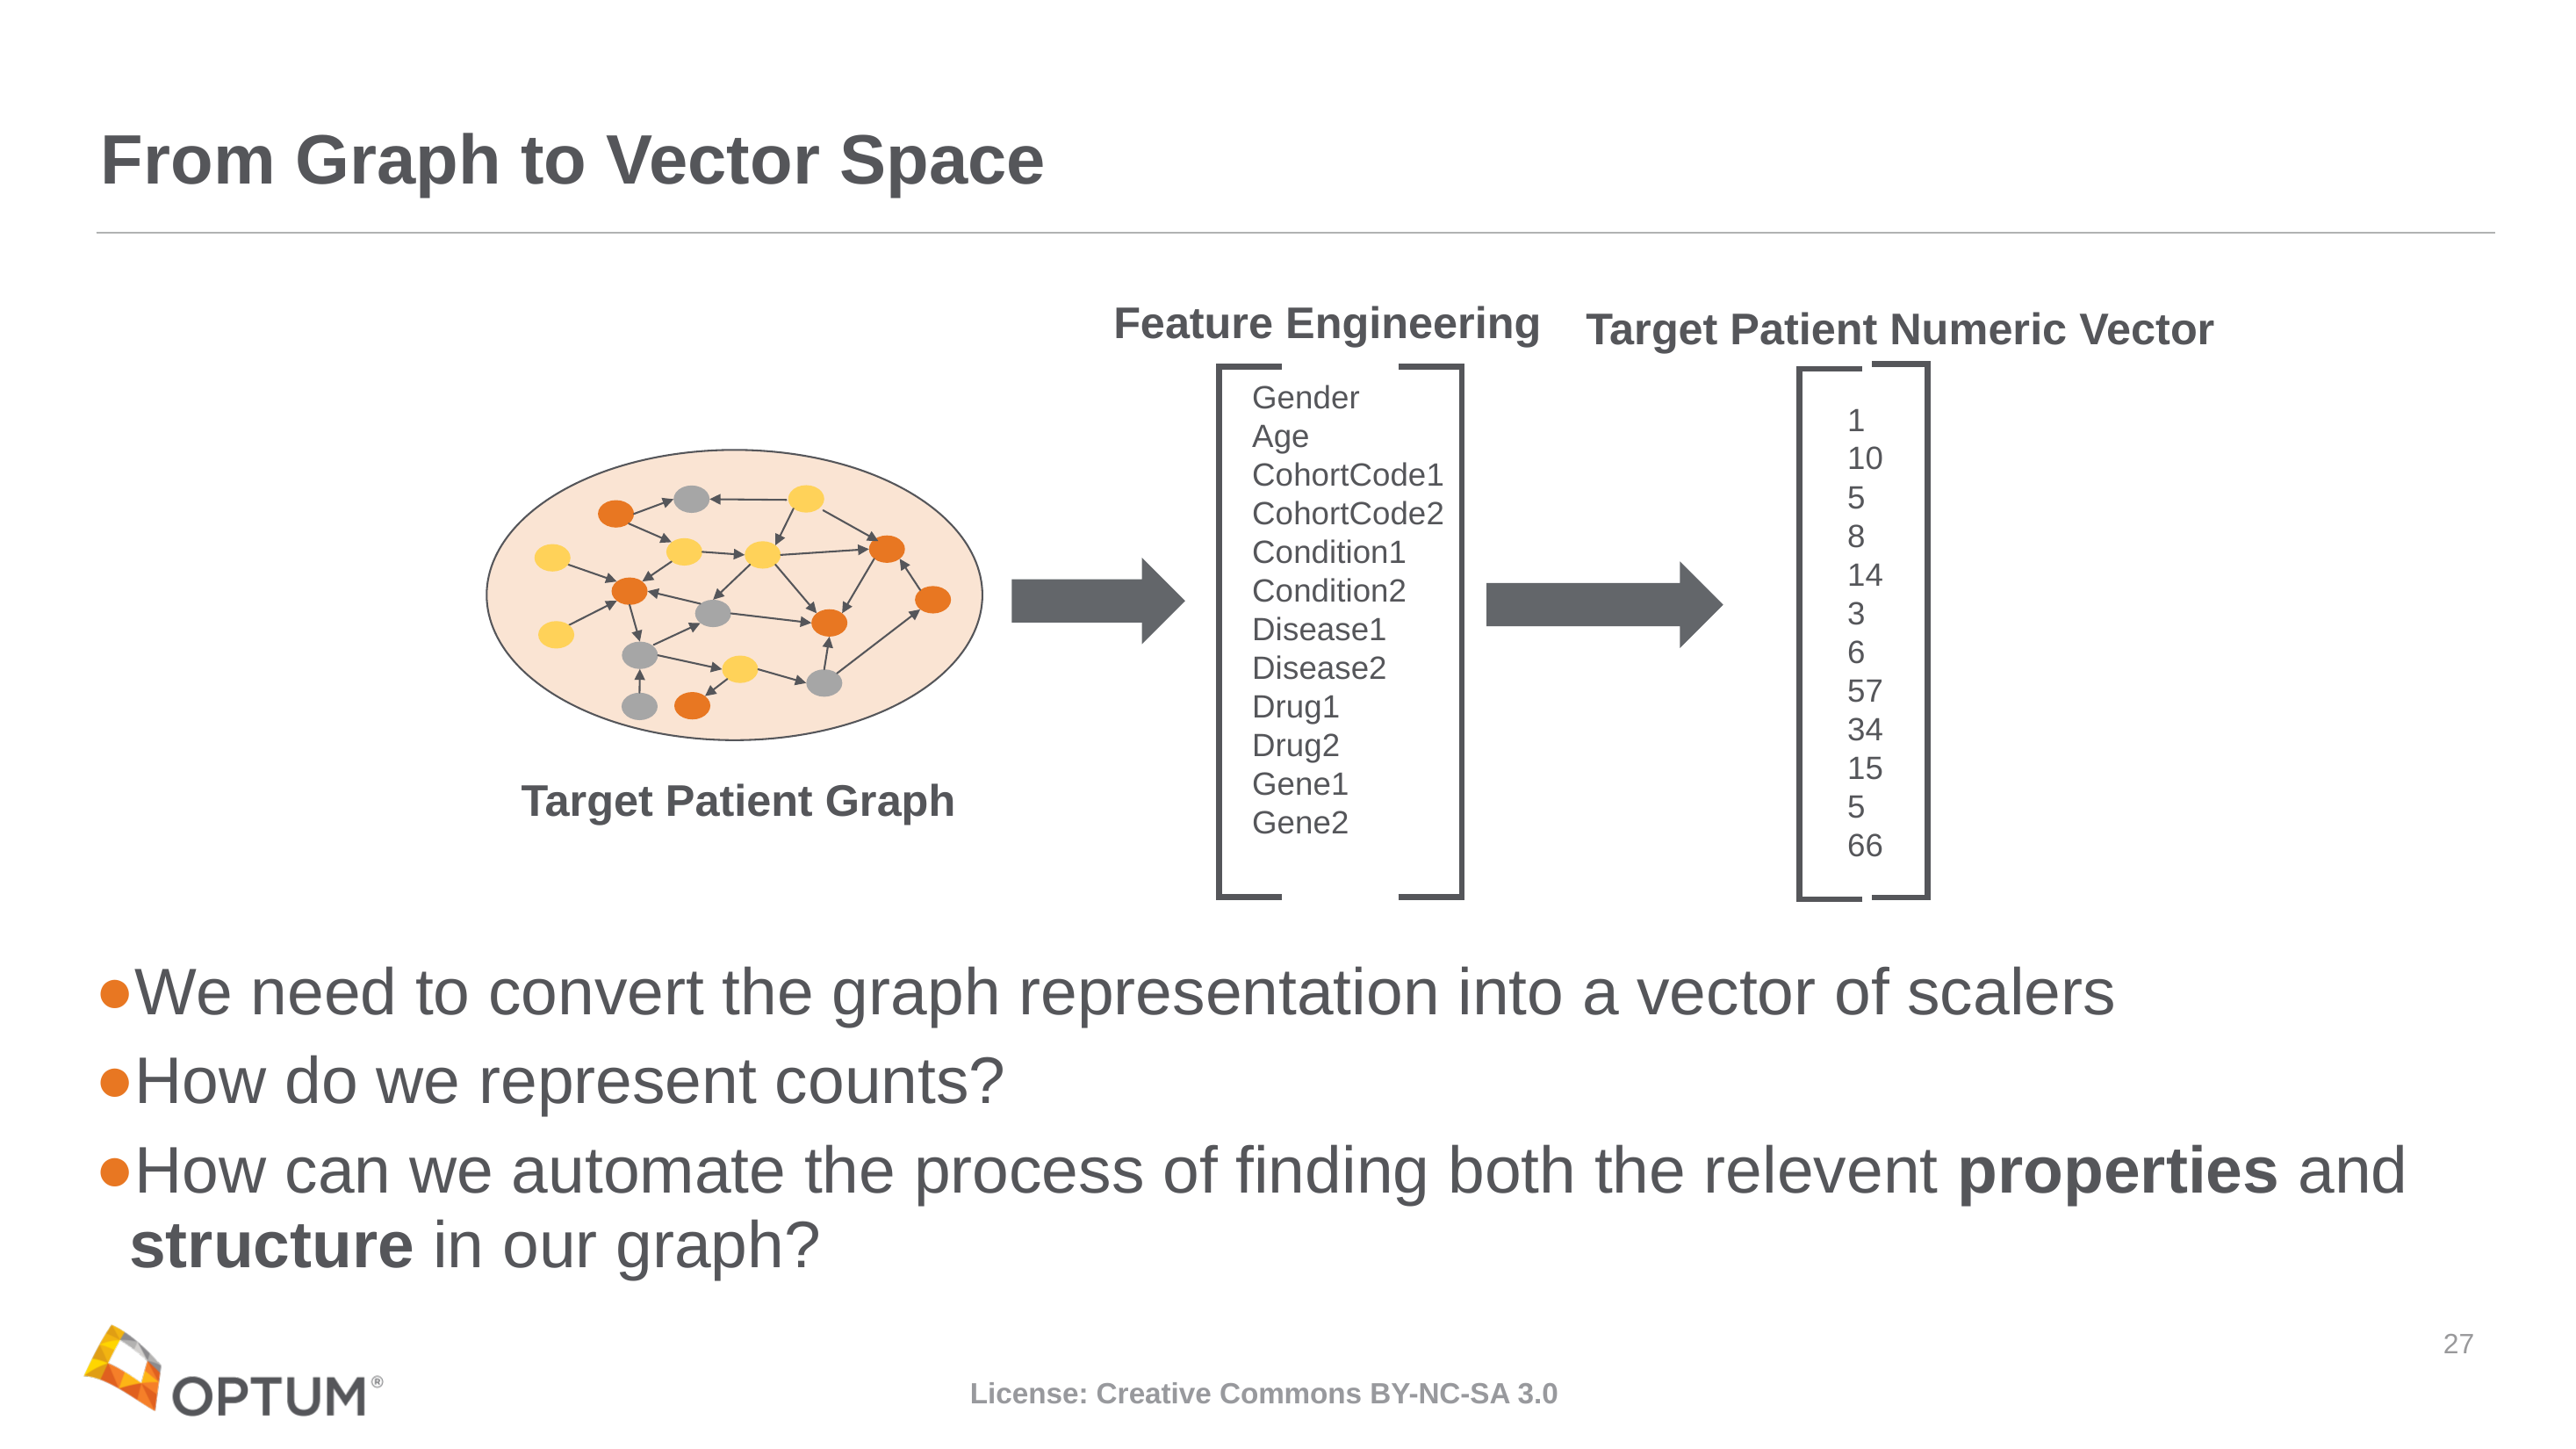

# From Graph to Vector Space
Feature Engineering
Target Patient Numeric Vector

Gender
Age
CohortCode1
CohortCode2
Condition1
Condition2
Disease1
Disease2
Drug1
Drug2
Gene1
Gene2
1
10
5
8
14
3
6
57
34
15
5
66

Target Patient Graph
We need to convert the graph representation into a vector of scalers
How do we represent counts?
How can we automate the process of finding both the relevent properties and structure in our graph?
27